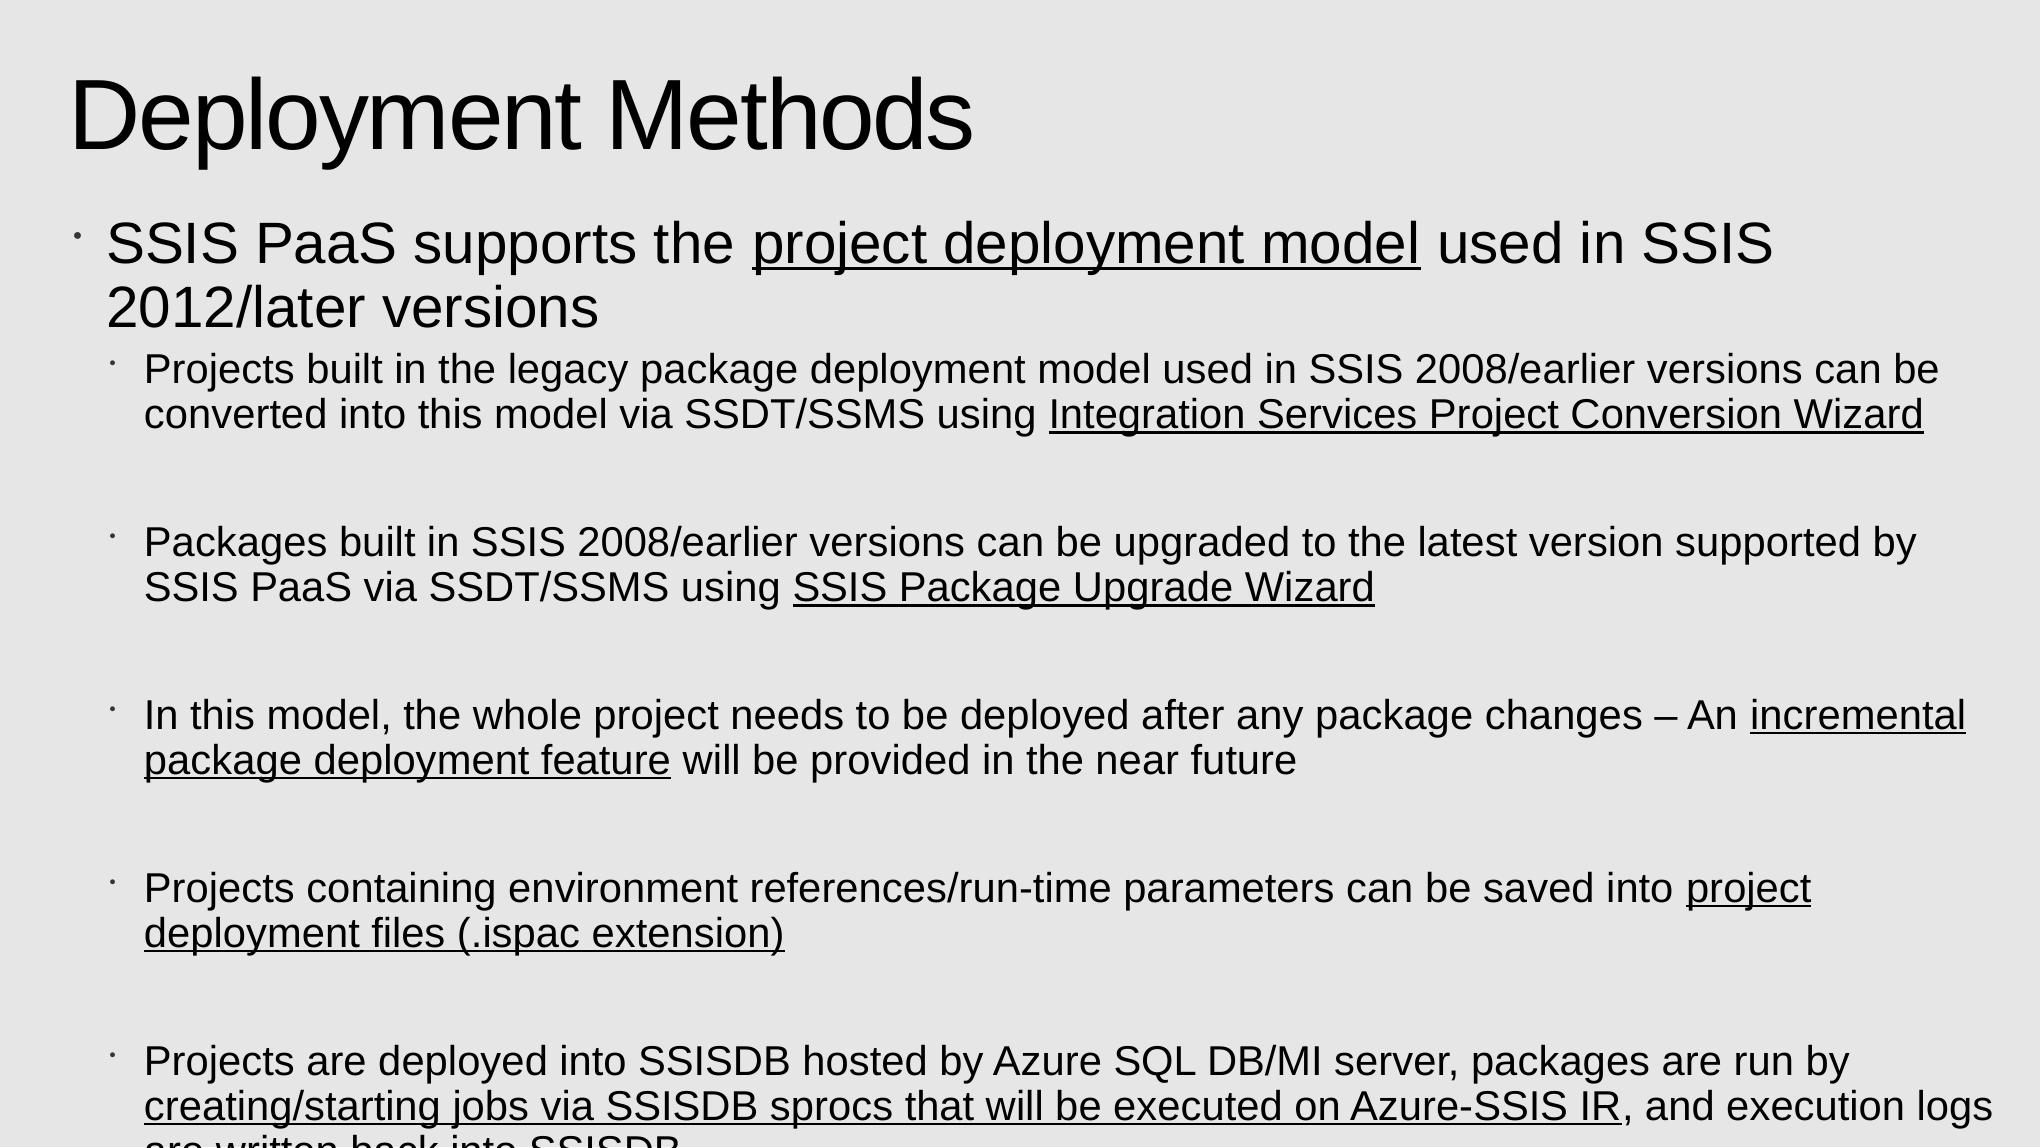

# Deployment Methods
SSIS PaaS supports the project deployment model used in SSIS 2012/later versions
Projects built in the legacy package deployment model used in SSIS 2008/earlier versions can be converted into this model via SSDT/SSMS using Integration Services Project Conversion Wizard

Packages built in SSIS 2008/earlier versions can be upgraded to the latest version supported by SSIS PaaS via SSDT/SSMS using SSIS Package Upgrade Wizard

In this model, the whole project needs to be deployed after any package changes – An incremental package deployment feature will be provided in the near future

Projects containing environment references/run-time parameters can be saved into project deployment files (.ispac extension)

Projects are deployed into SSISDB hosted by Azure SQL DB/MI server, packages are run by creating/starting jobs via SSISDB sprocs that will be executed on Azure-SSIS IR, and execution logs are written back into SSISDB